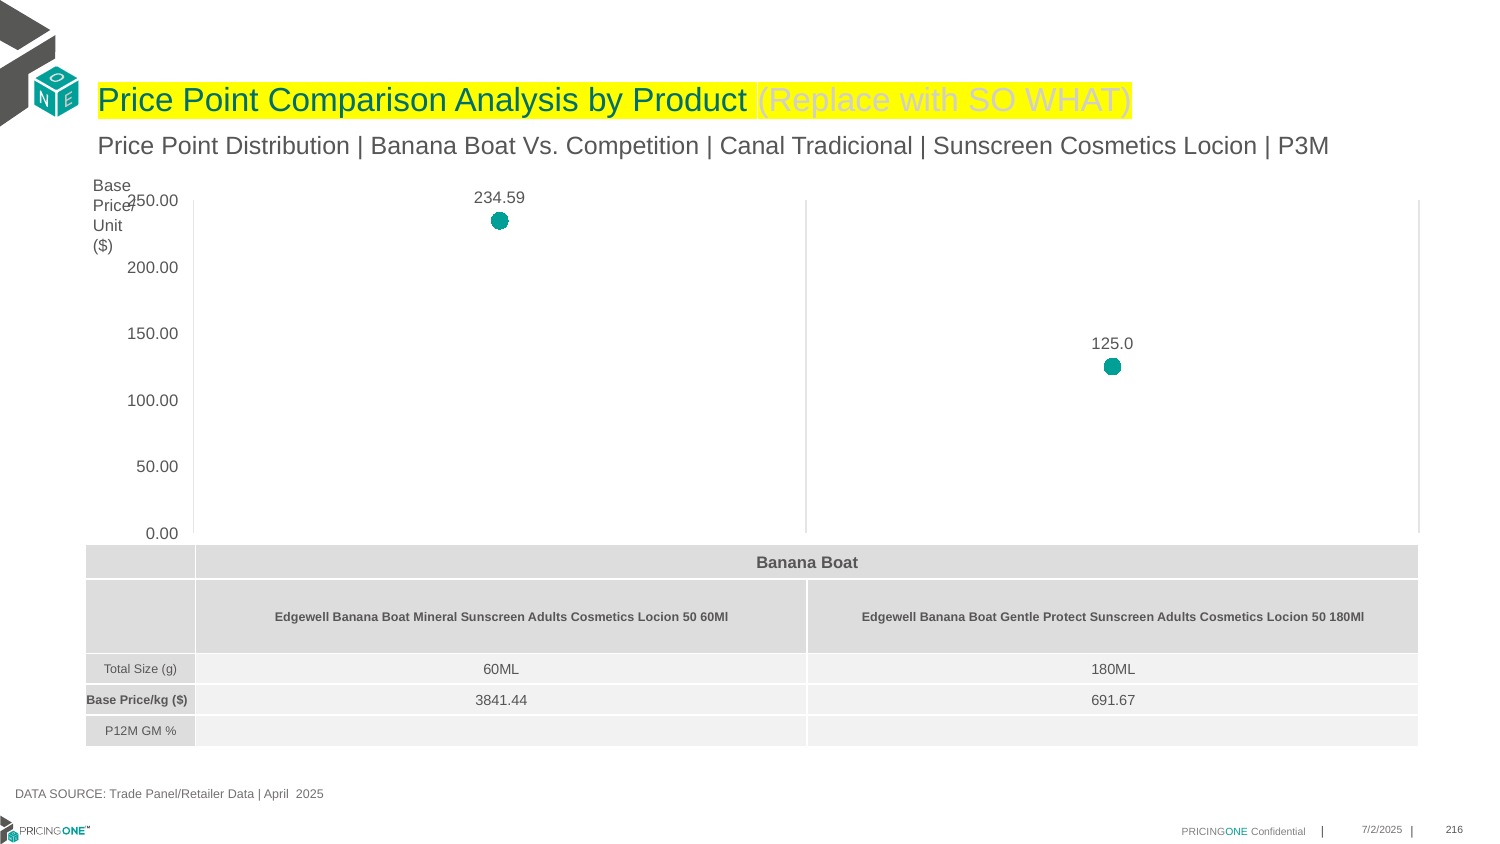

# Price Point Comparison Analysis by Product (Replace with SO WHAT)
Price Point Distribution | Banana Boat Vs. Competition | Canal Tradicional | Sunscreen Cosmetics Locion | P3M
Base Price/Unit ($)

### Chart

| Category | Base Price/Unit |
|---|---|
| Edgewell Banana Boat Mineral Sunscreen Adults Cosmetics Locion 50 60Ml | 234.59 |
| Edgewell Banana Boat Gentle Protect Sunscreen Adults Cosmetics Locion 50 180Ml | 125.0 |
|  | Banana Boat | Banana Boat |
| --- | --- | --- |
|  | Edgewell Banana Boat Mineral Sunscreen Adults Cosmetics Locion 50 60Ml | Edgewell Banana Boat Gentle Protect Sunscreen Adults Cosmetics Locion 50 180Ml |
| Total Size (g) | 60ML | 180ML |
| Base Price/kg ($) | 3841.44 | 691.67 |
| P12M GM % |  |  |
DATA SOURCE: Trade Panel/Retailer Data | April  2025

7/2/2025
216